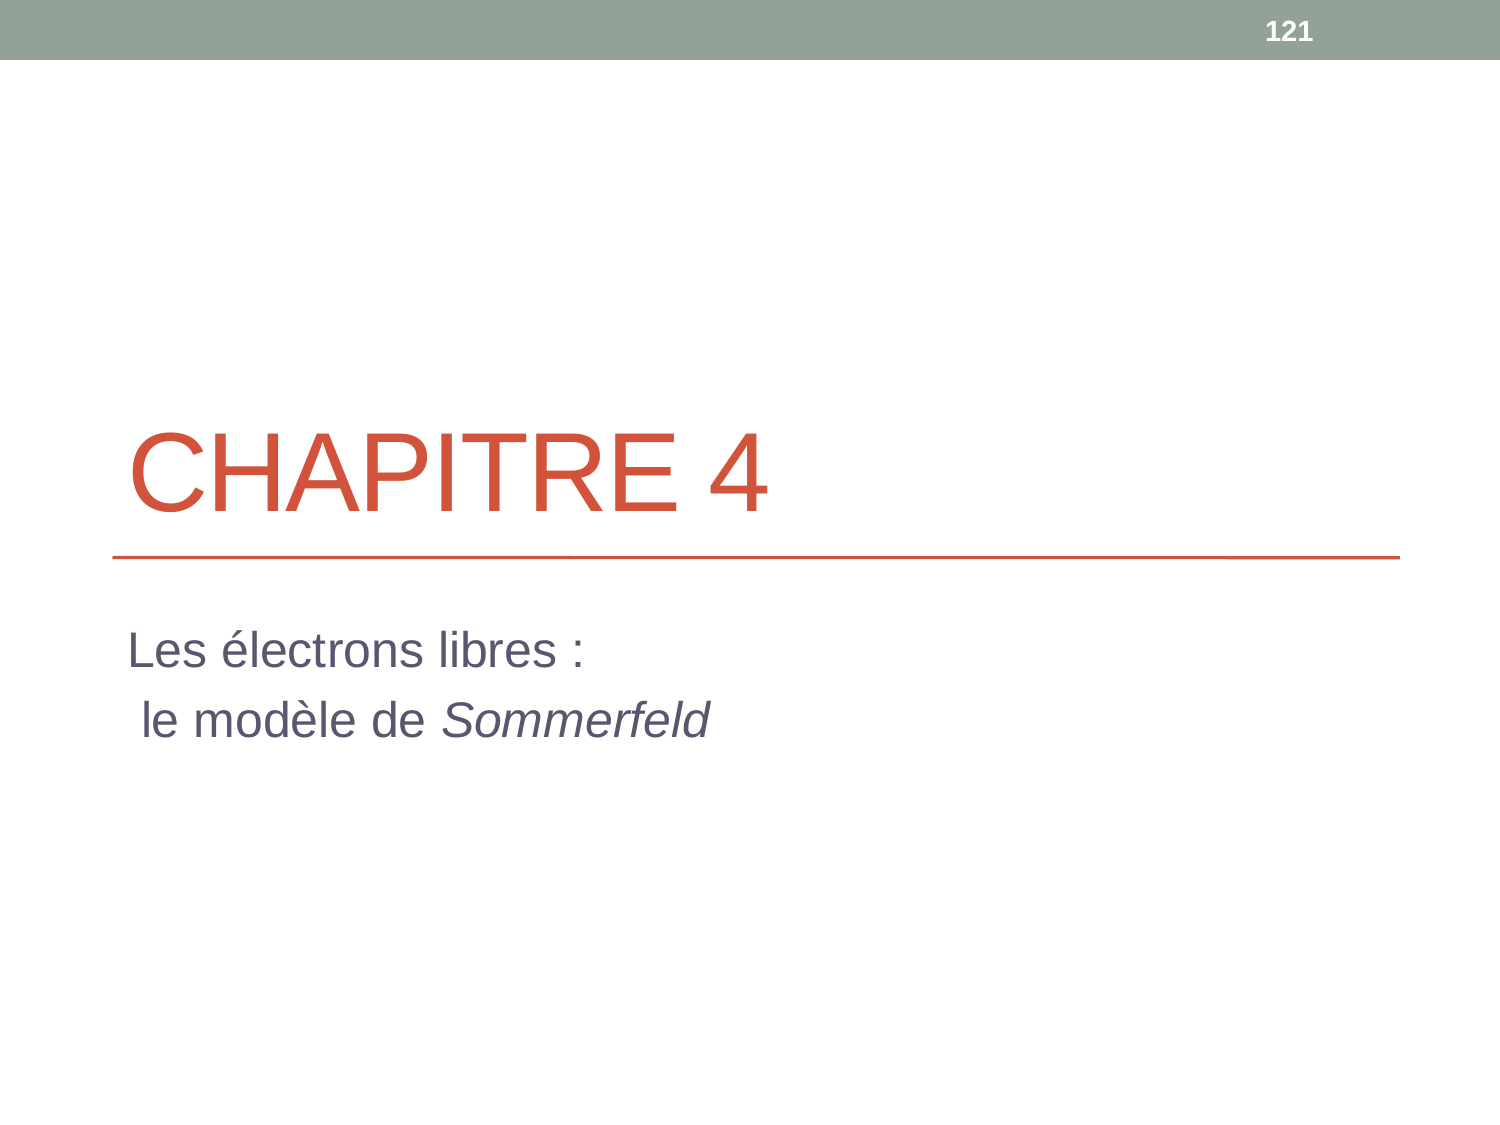

121
# Chapitre 4
Les électrons libres :
 le modèle de Sommerfeld